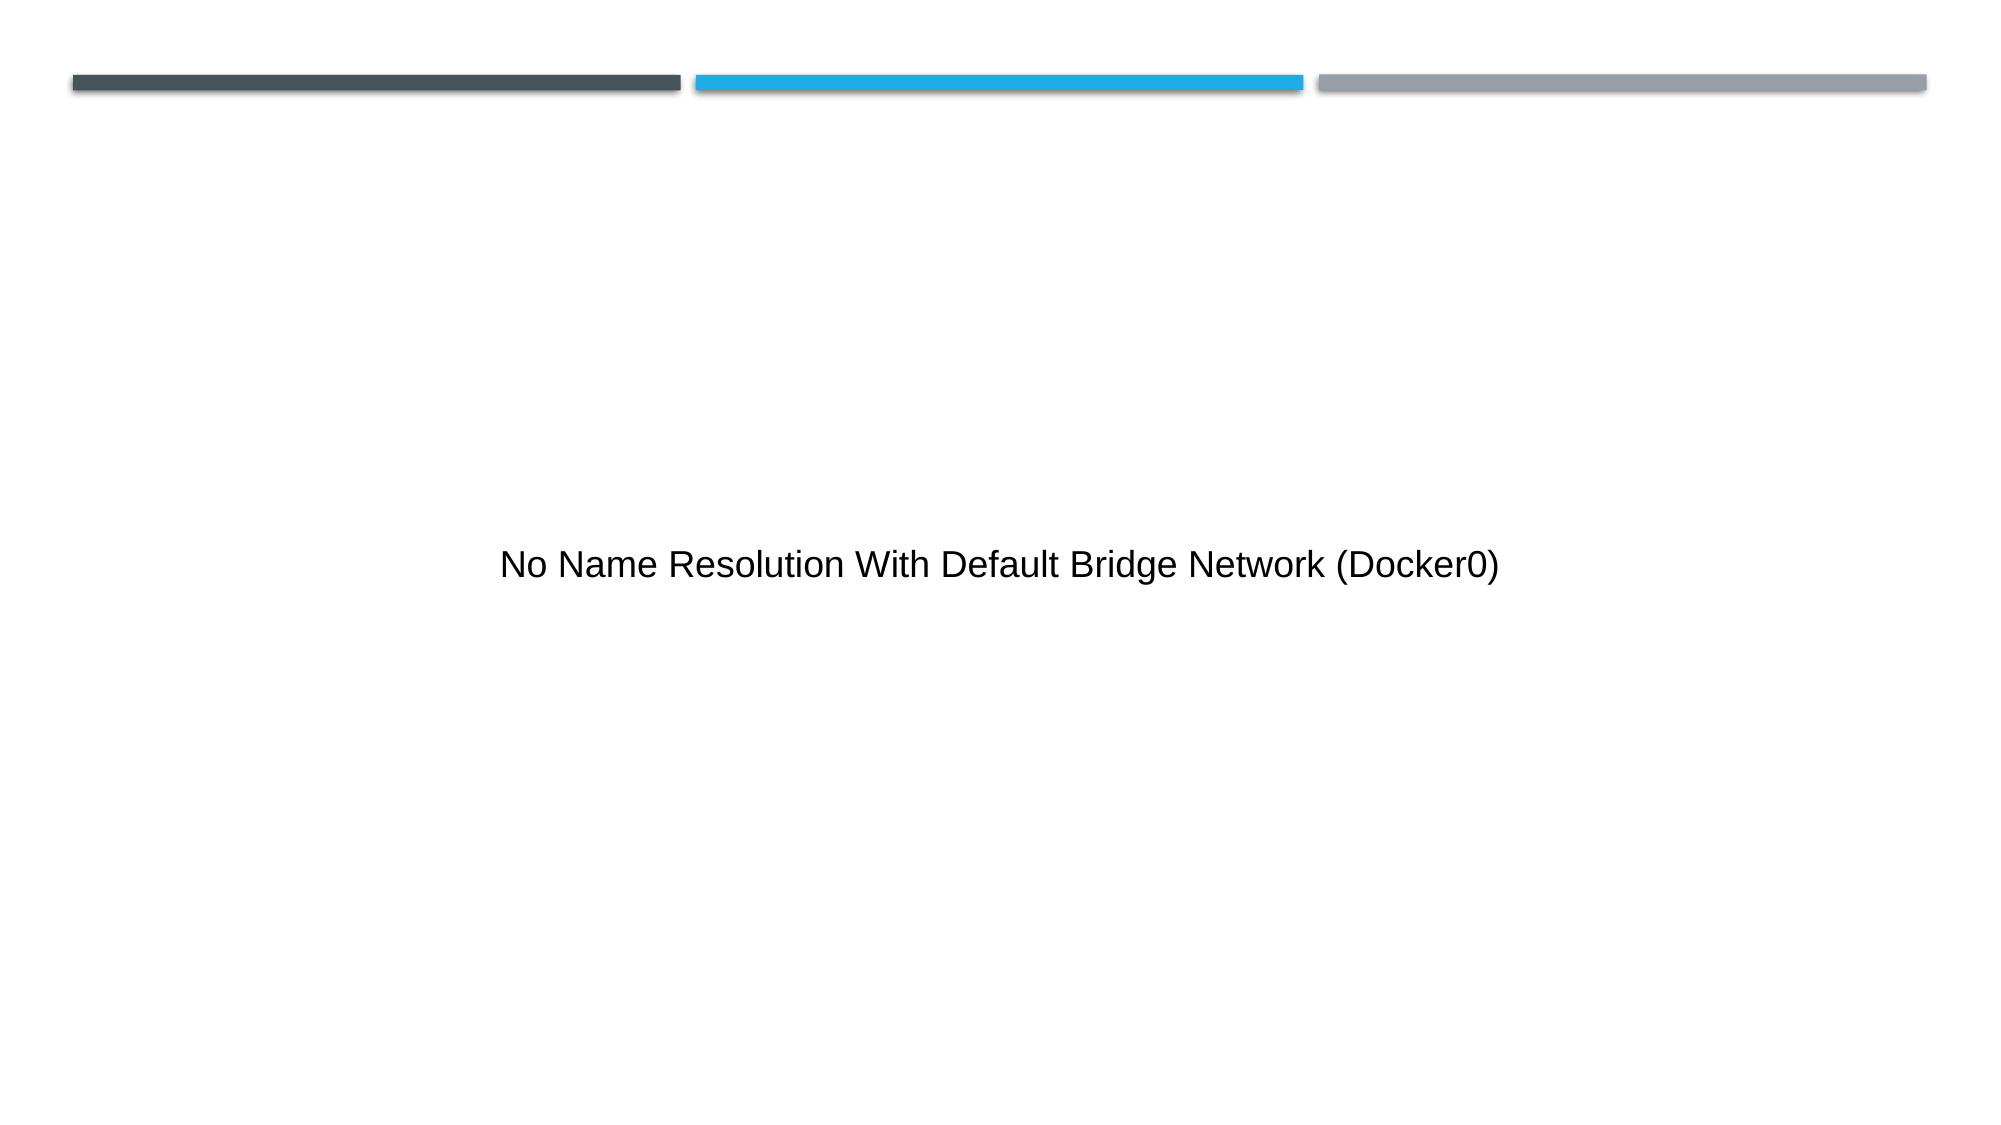

No Name Resolution With Default Bridge Network (Docker0)